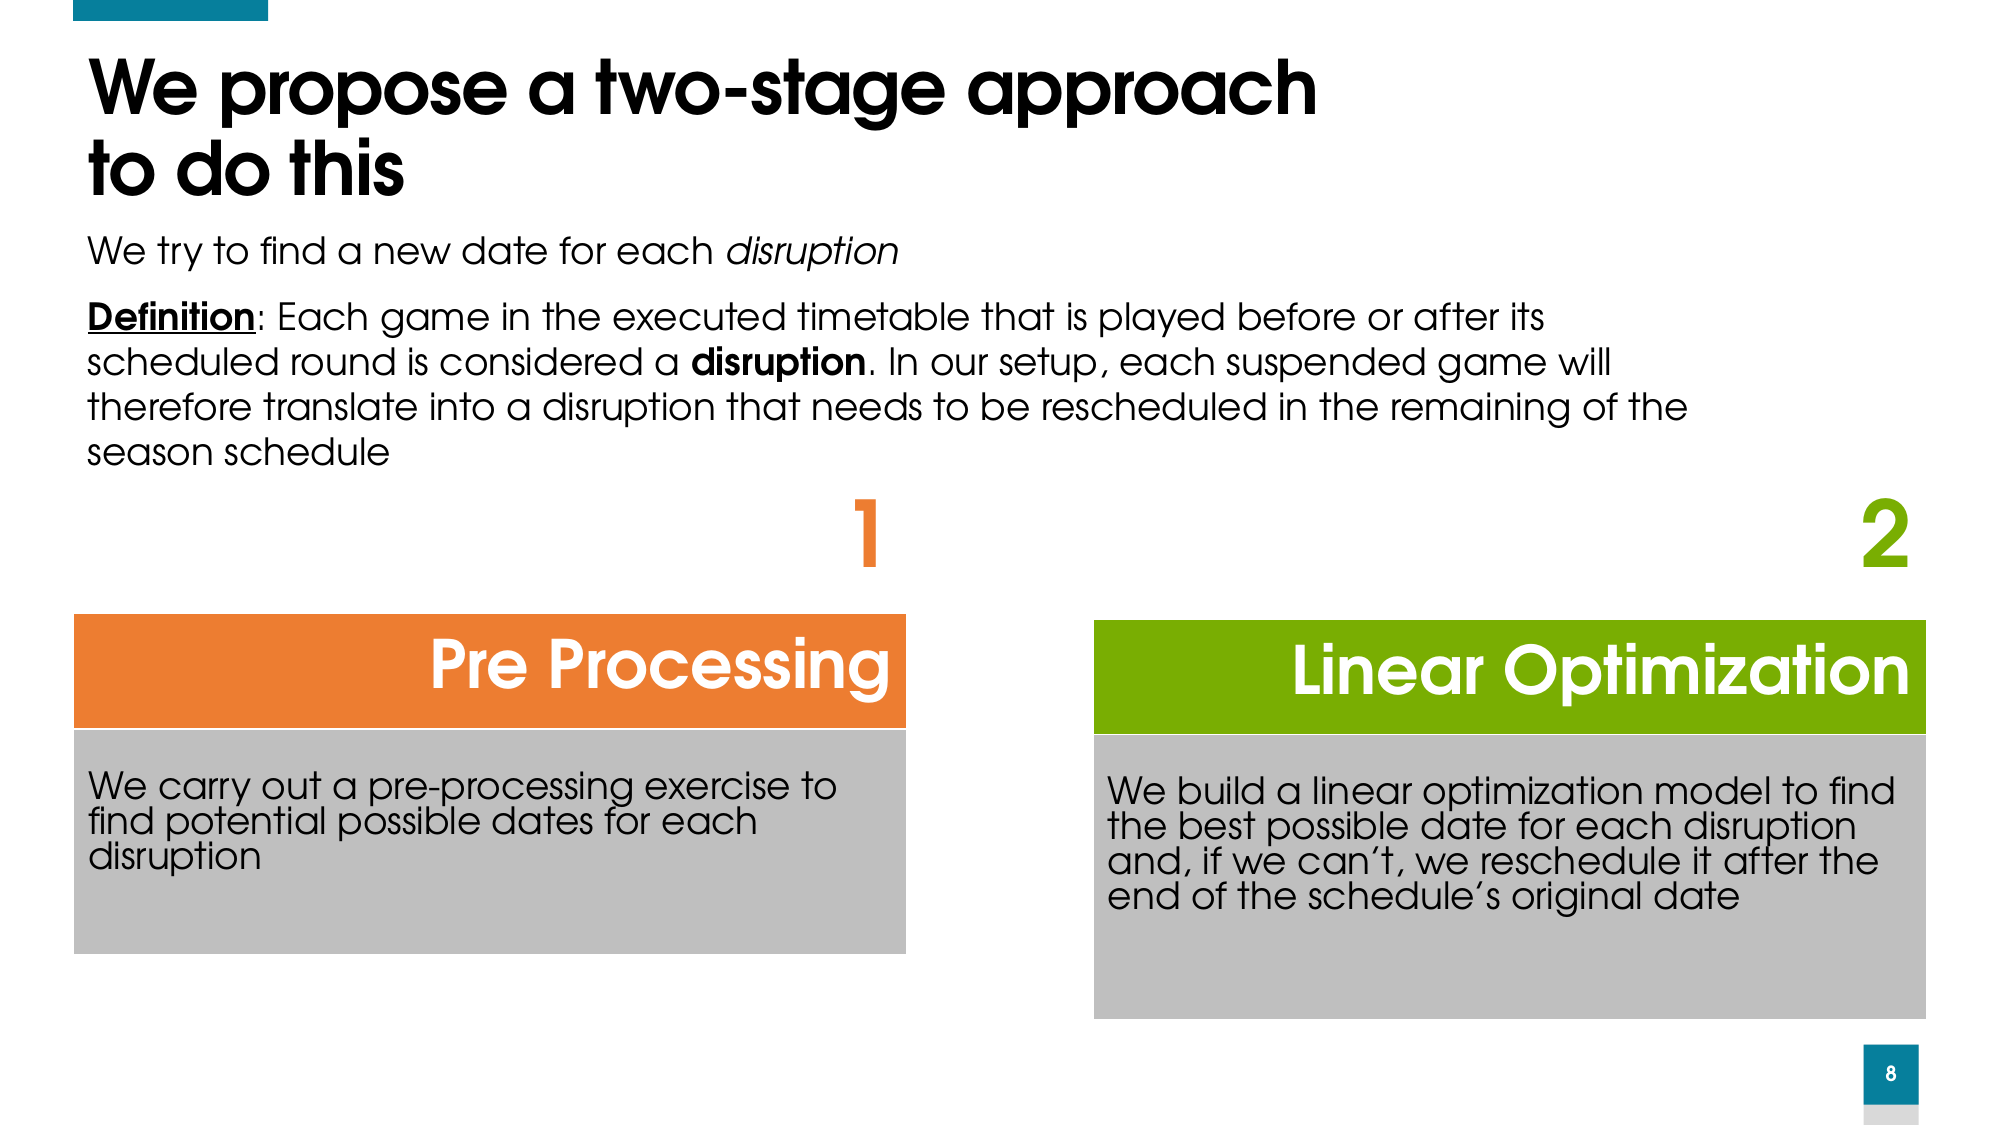

# We propose a two-stage approach to do this
We try to find a new date for each disruption
Definition: Each game in the executed timetable that is played before or after its scheduled round is considered a disruption. In our setup, each suspended game will therefore translate into a disruption that needs to be rescheduled in the remaining of the season schedule
| 1 |
| --- |
| Pre Processing |
| We carry out a pre-processing exercise to find potential possible dates for each disruption |
| 2 |
| --- |
| Linear Optimization |
| We build a linear optimization model to find the best possible date for each disruption and, if we can’t, we reschedule it after the end of the schedule’s original date |